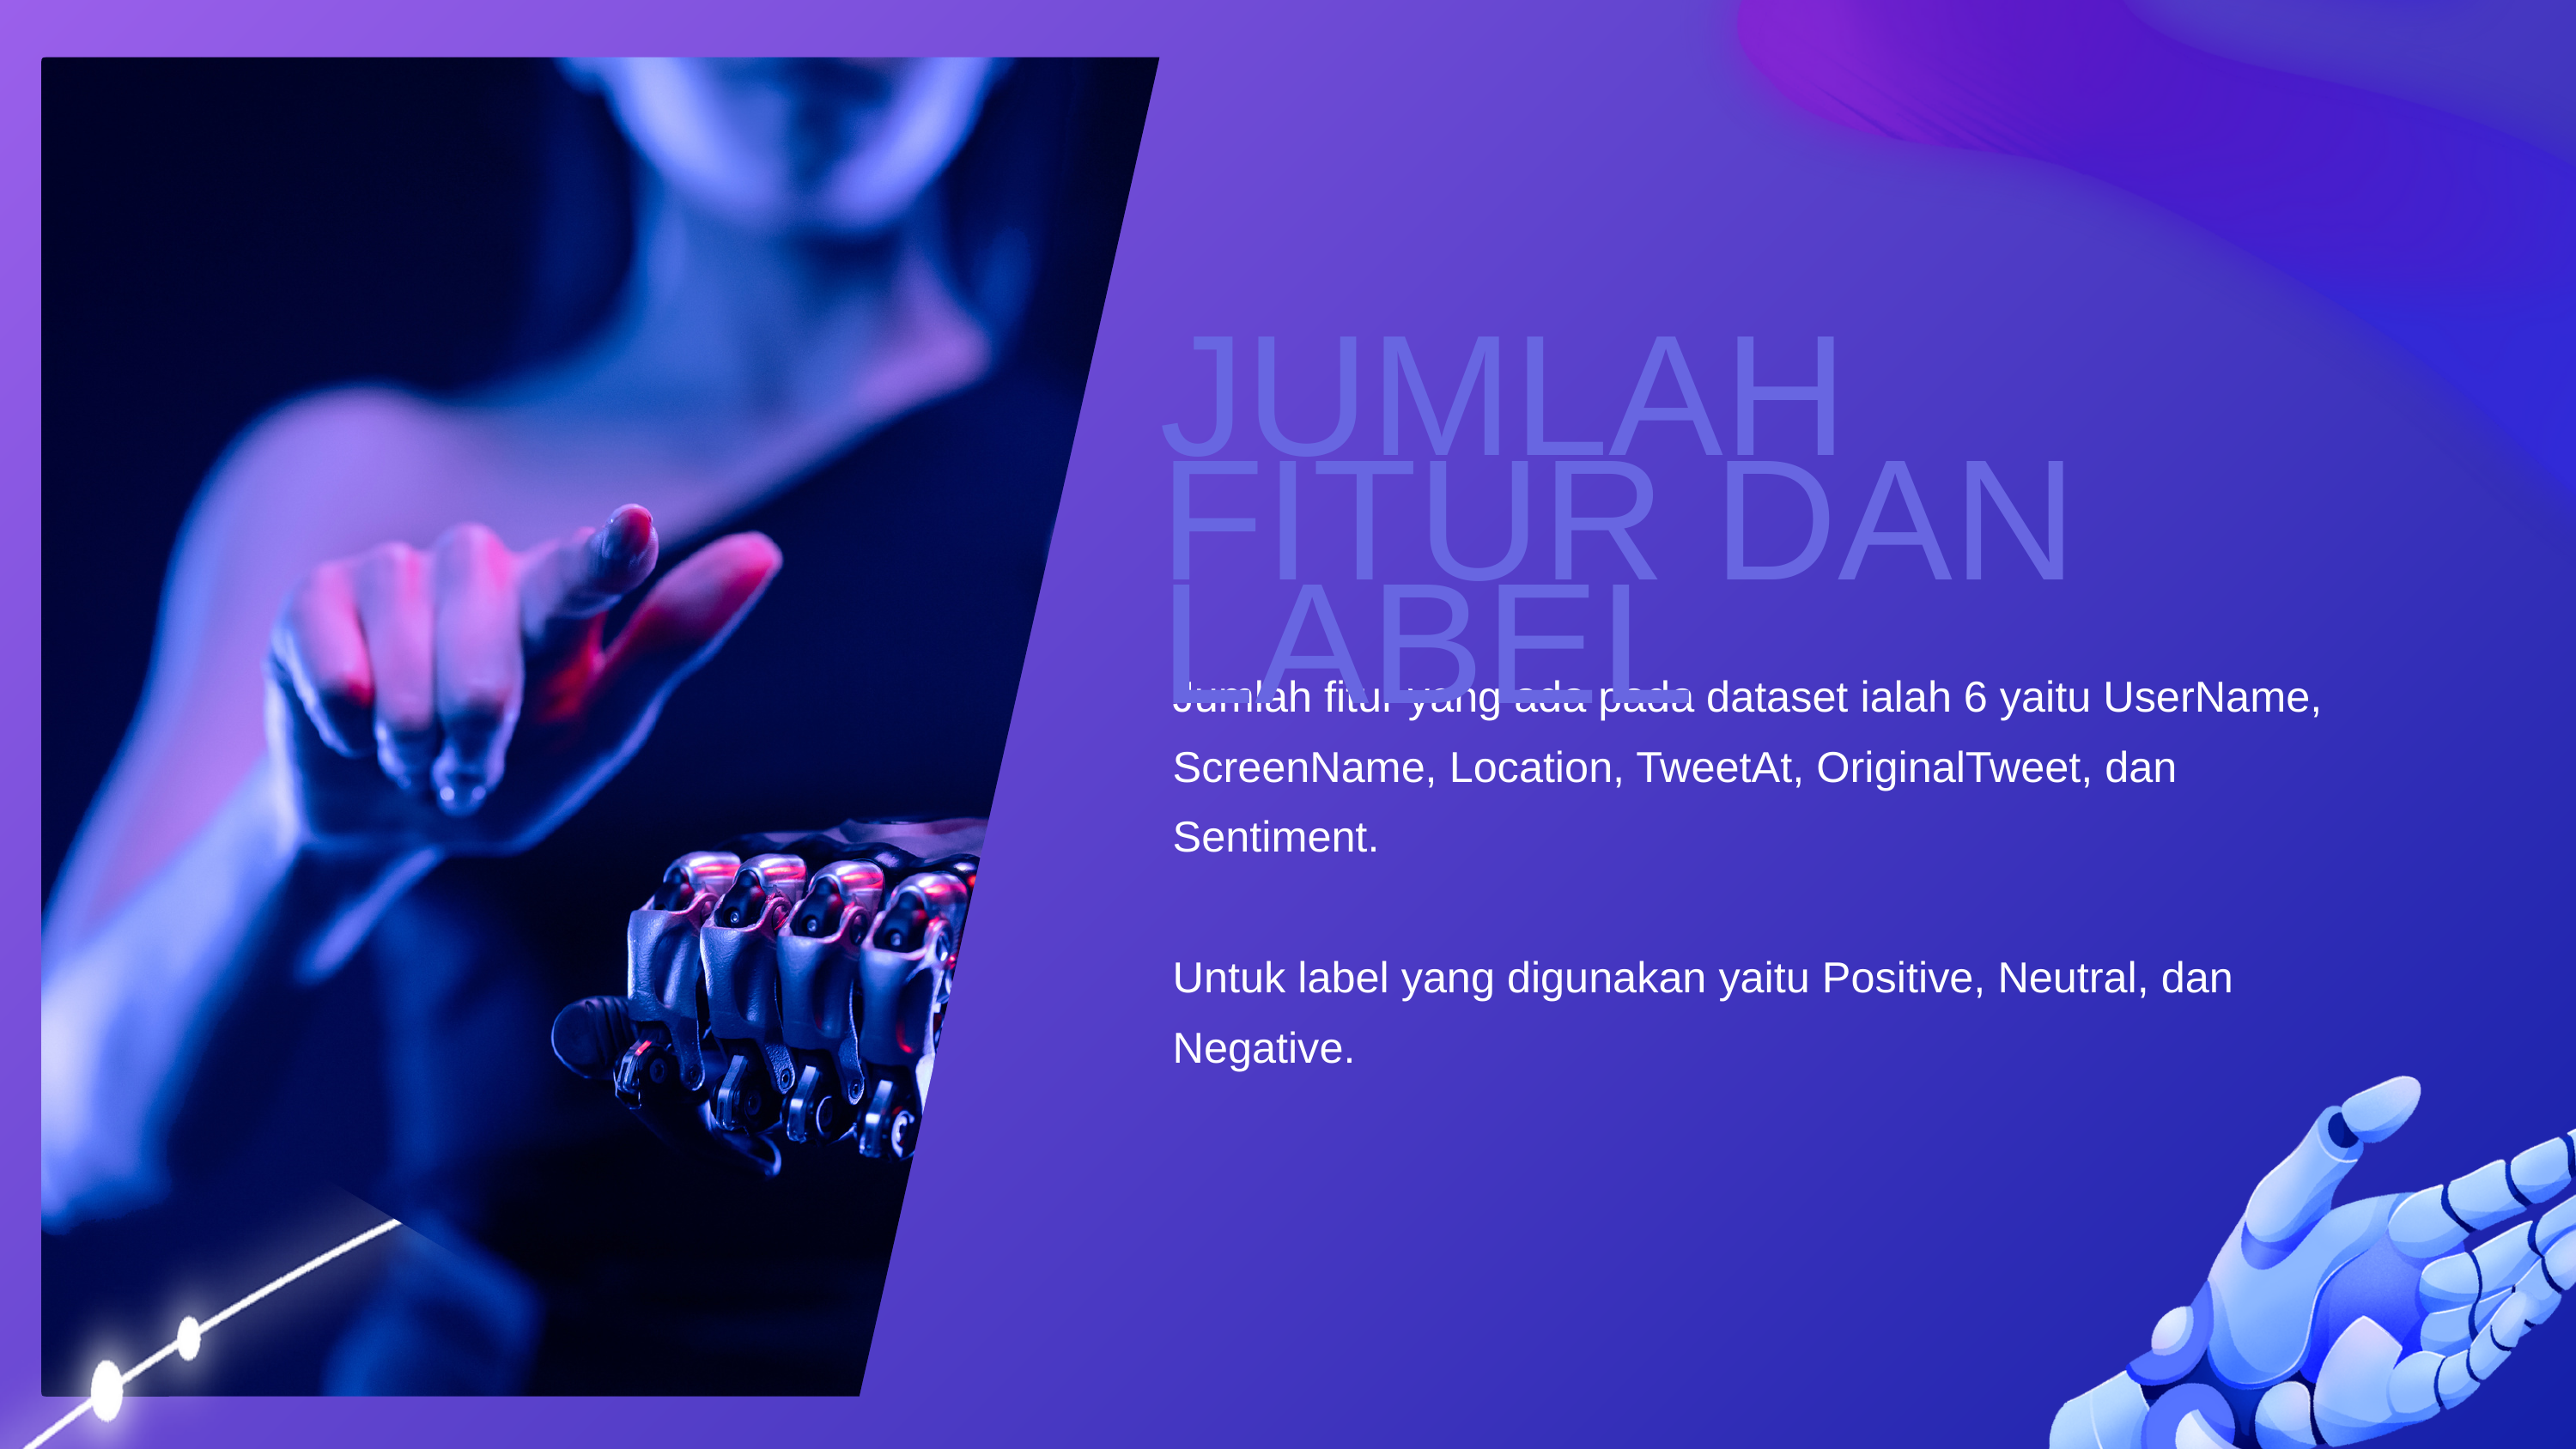

JUMLAH FITUR DAN LABEL
Jumlah fitur yang ada pada dataset ialah 6 yaitu UserName, ScreenName, Location, TweetAt, OriginalTweet, dan Sentiment.

Untuk label yang digunakan yaitu Positive, Neutral, dan Negative.